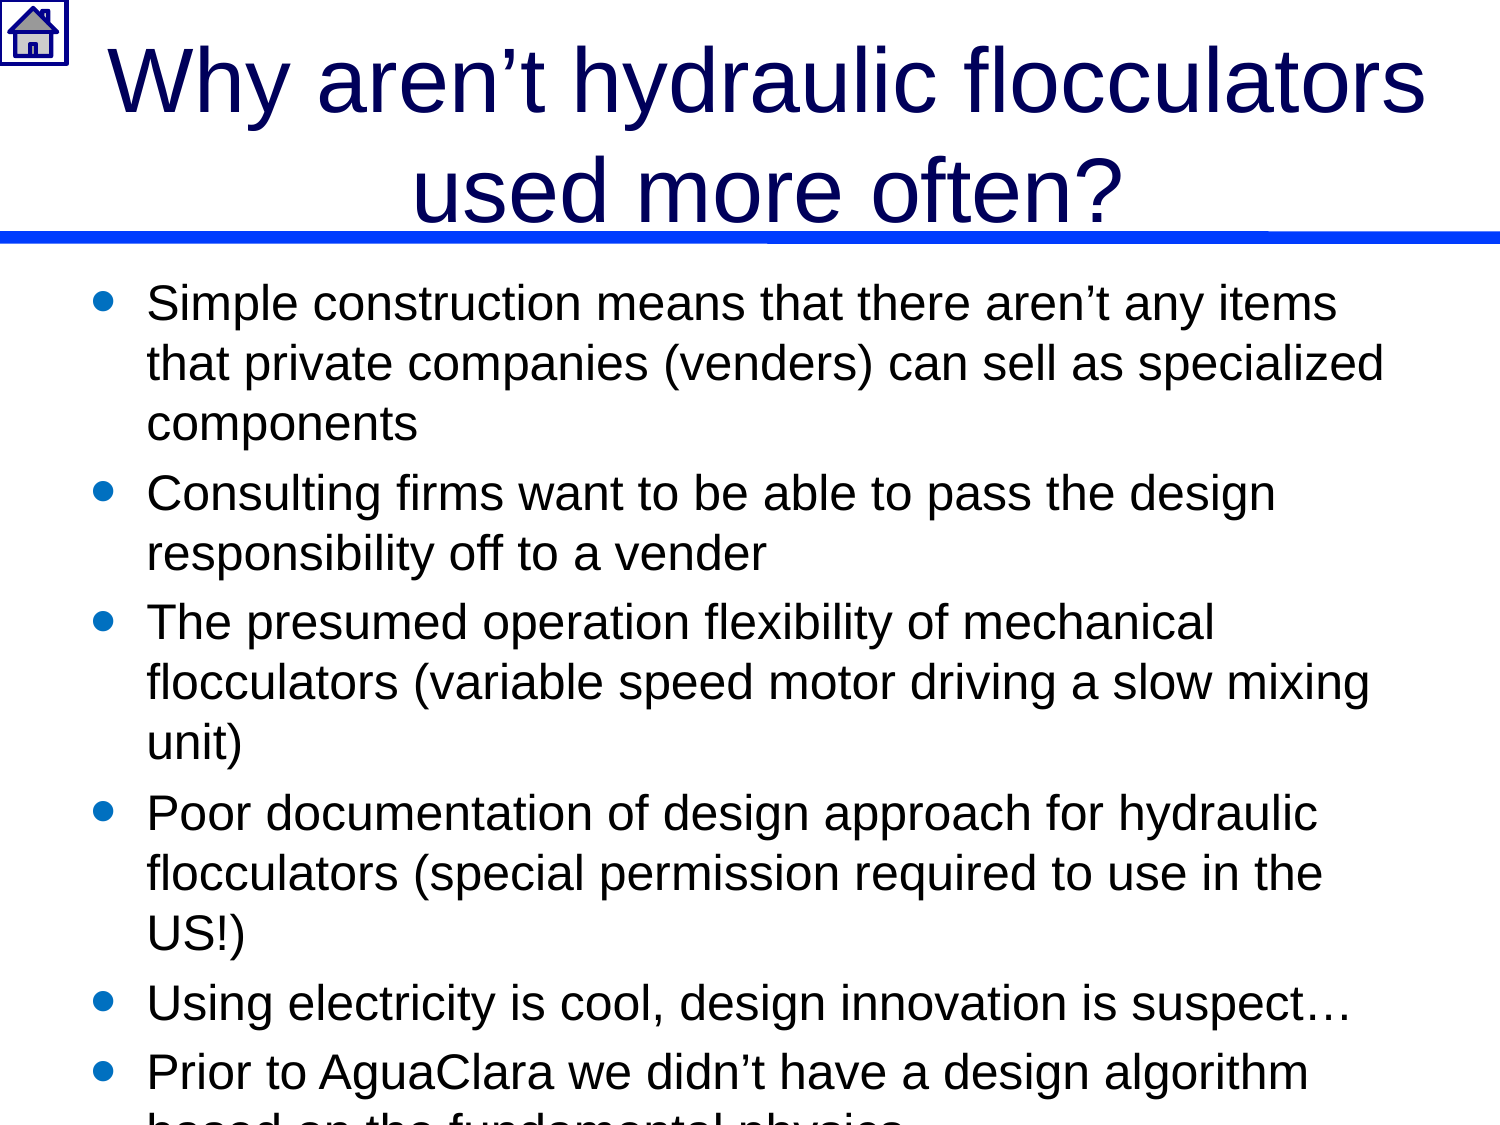

# Why aren’t hydraulic flocculators used more often?
Simple construction means that there aren’t any items that private companies (venders) can sell as specialized components
Consulting firms want to be able to pass the design responsibility off to a vender
The presumed operation flexibility of mechanical flocculators (variable speed motor driving a slow mixing unit)
Poor documentation of design approach for hydraulic flocculators (special permission required to use in the US!)
Using electricity is cool, design innovation is suspect…
Prior to AguaClara we didn’t have a design algorithm based on the fundamental physics